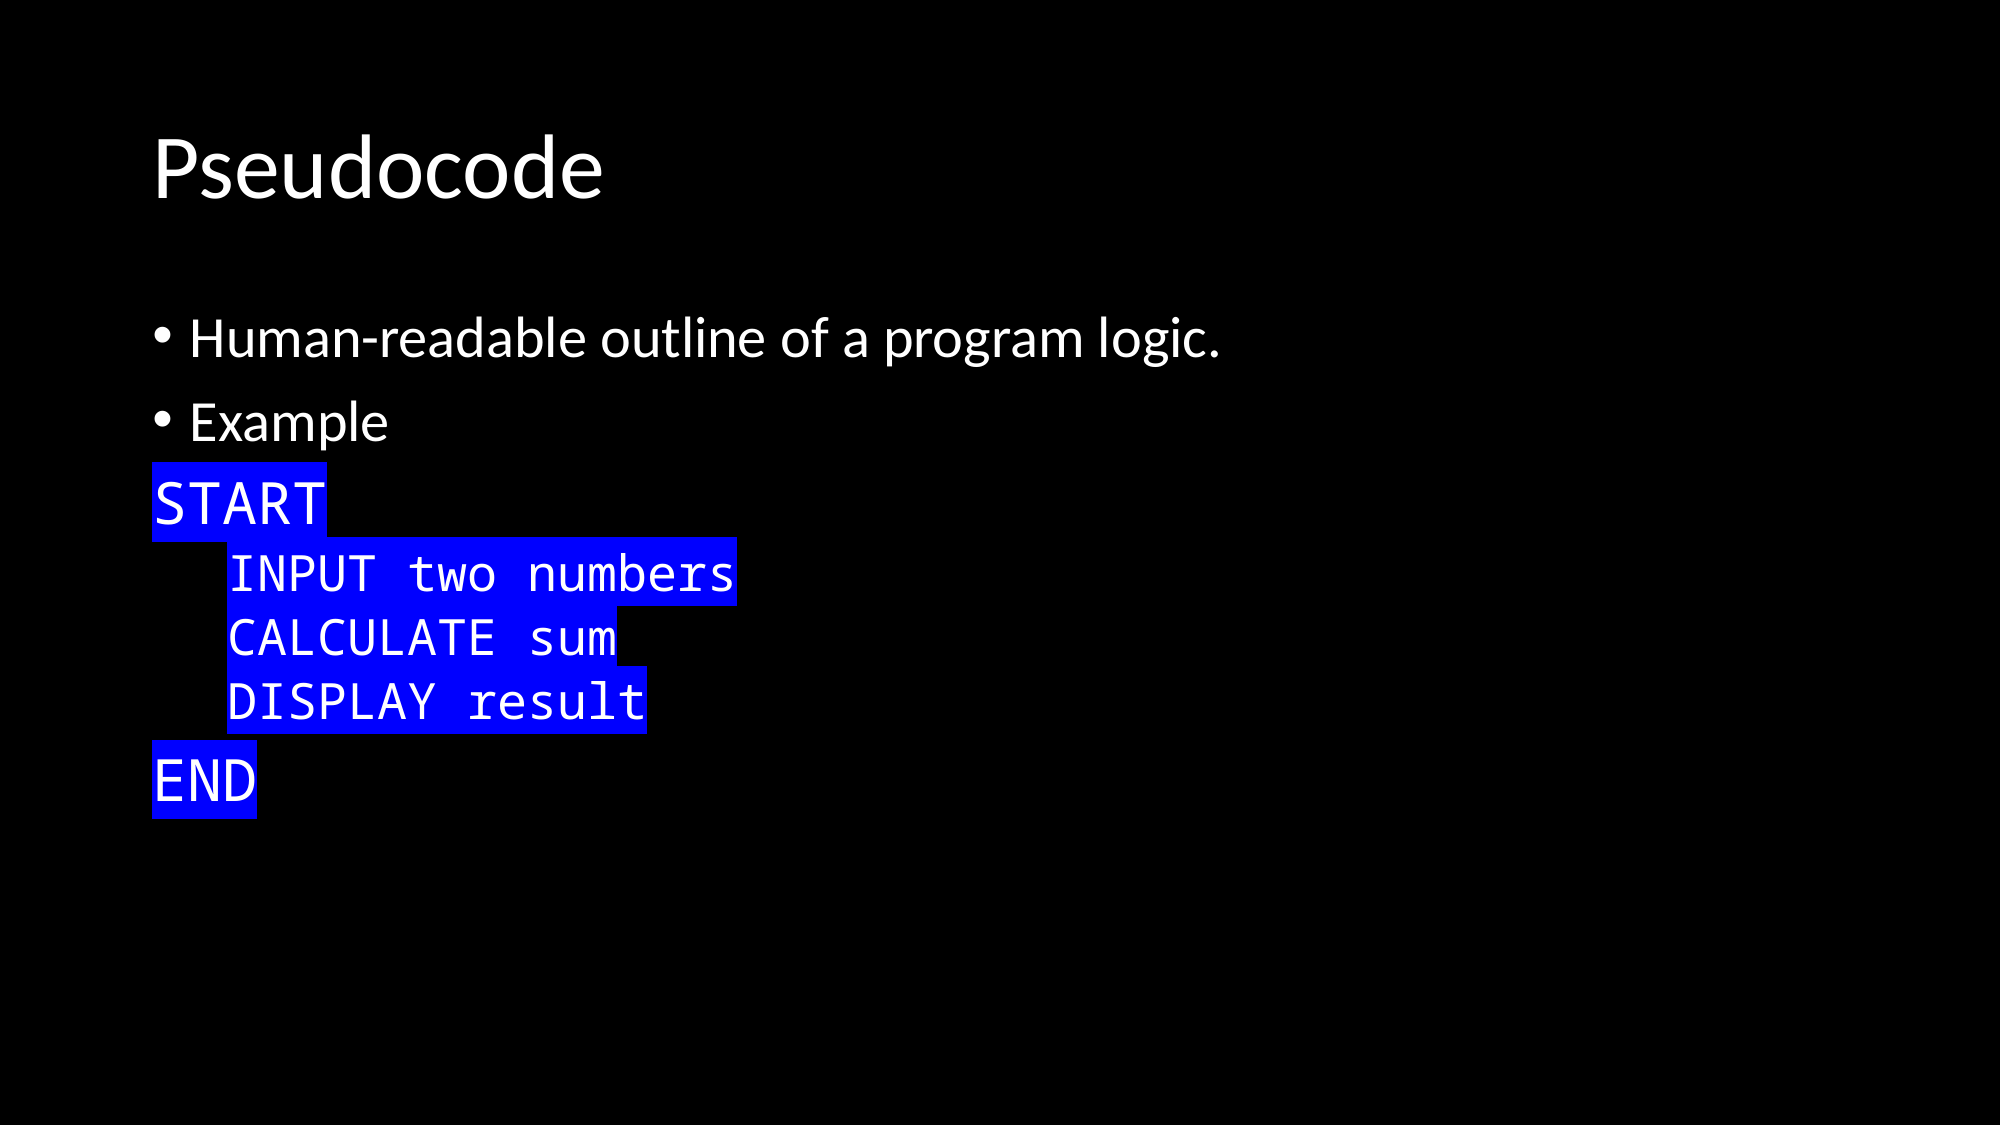

# Pseudocode
Human-readable outline of a program logic.
Example
START
INPUT two numbers
CALCULATE sum
DISPLAY result
END